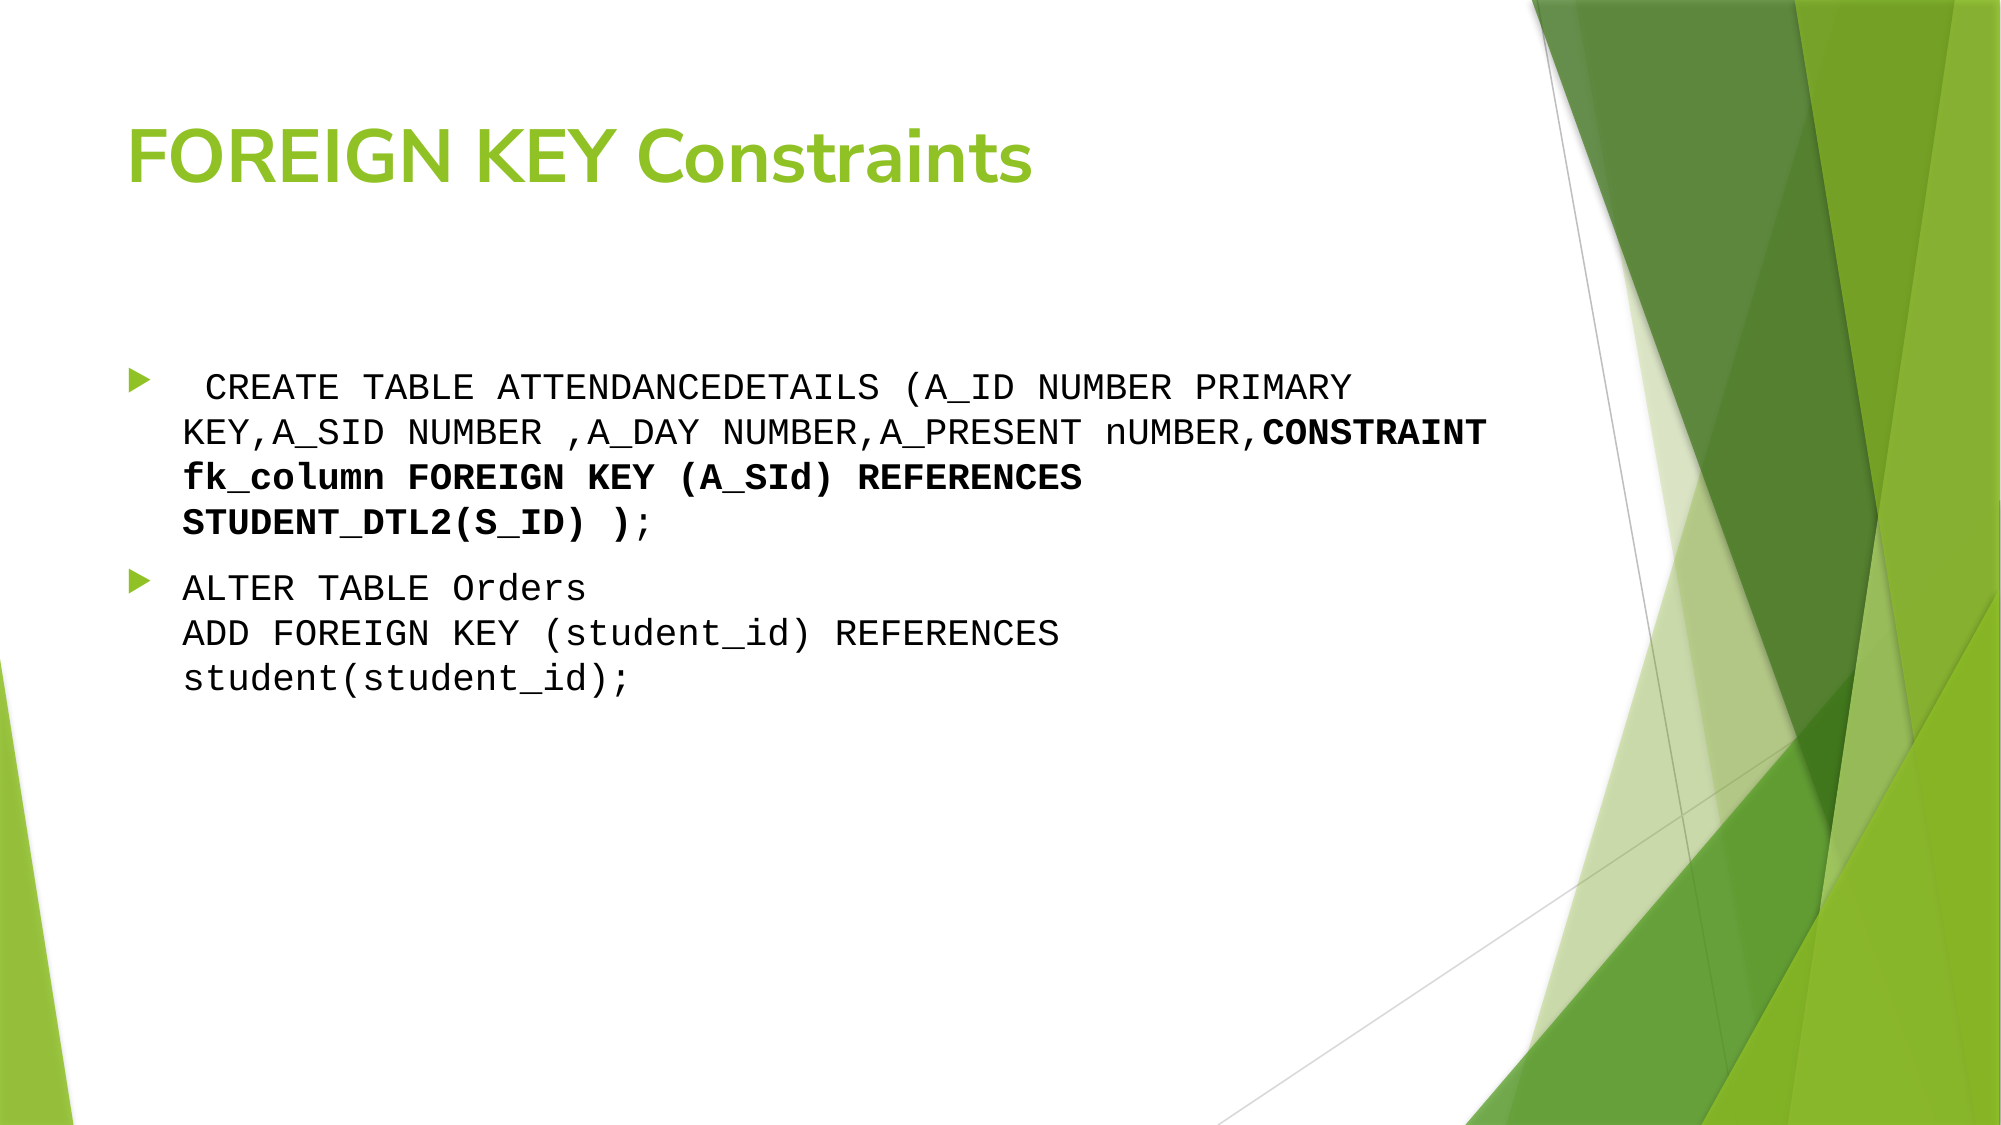

# FOREIGN KEY Constraints
 CREATE TABLE ATTENDANCEDETAILS (A_ID NUMBER PRIMARY KEY,A_SID NUMBER ,A_DAY NUMBER,A_PRESENT nUMBER,CONSTRAINT fk_column FOREIGN KEY (A_SId) REFERENCES STUDENT_DTL2(S_ID) );
ALTER TABLE Orders
ADD FOREIGN KEY (student_id) REFERENCES student(student_id);